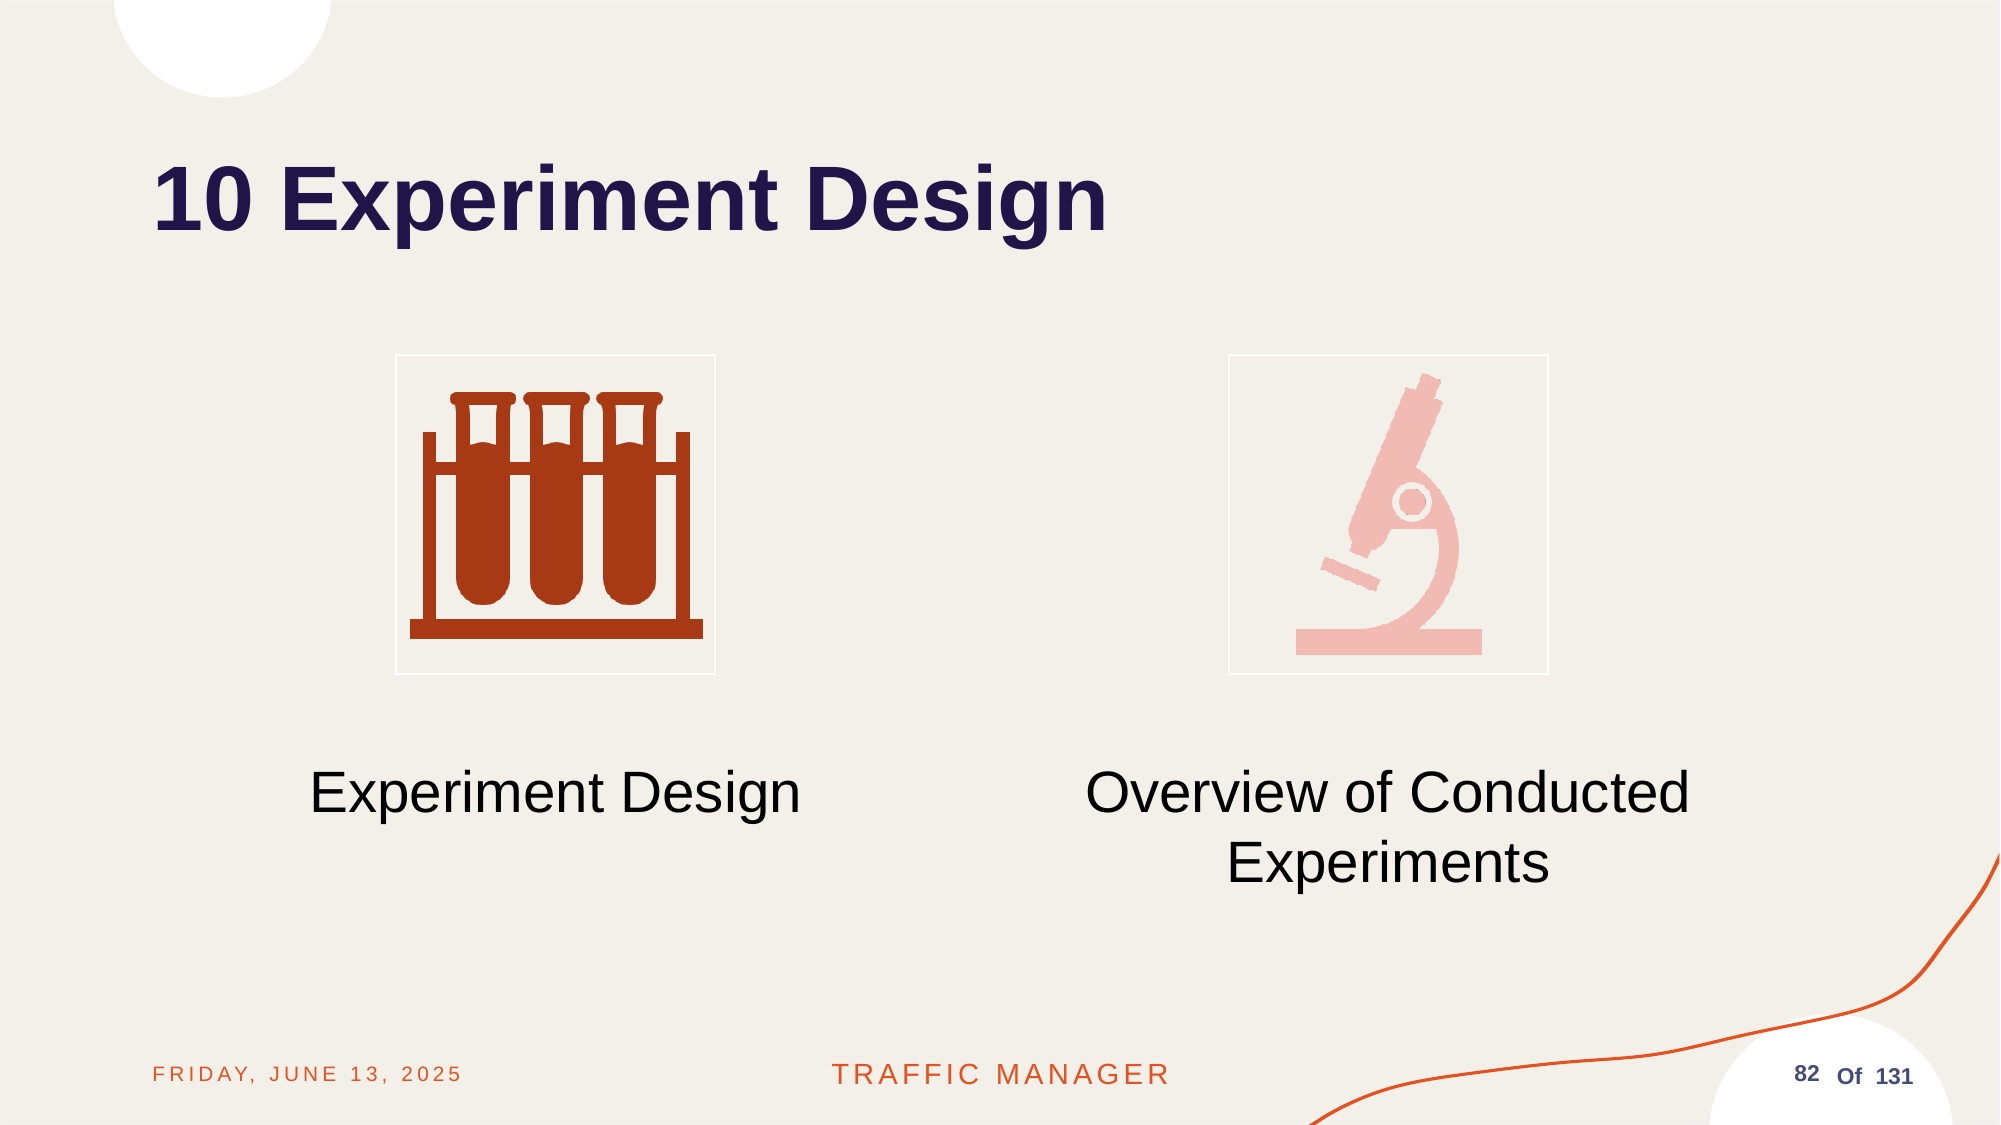

# 10 Experiment Design
Experiment Design
Overview of Conducted Experiments
Friday, June 13, 2025
Traffic MANAGER
82